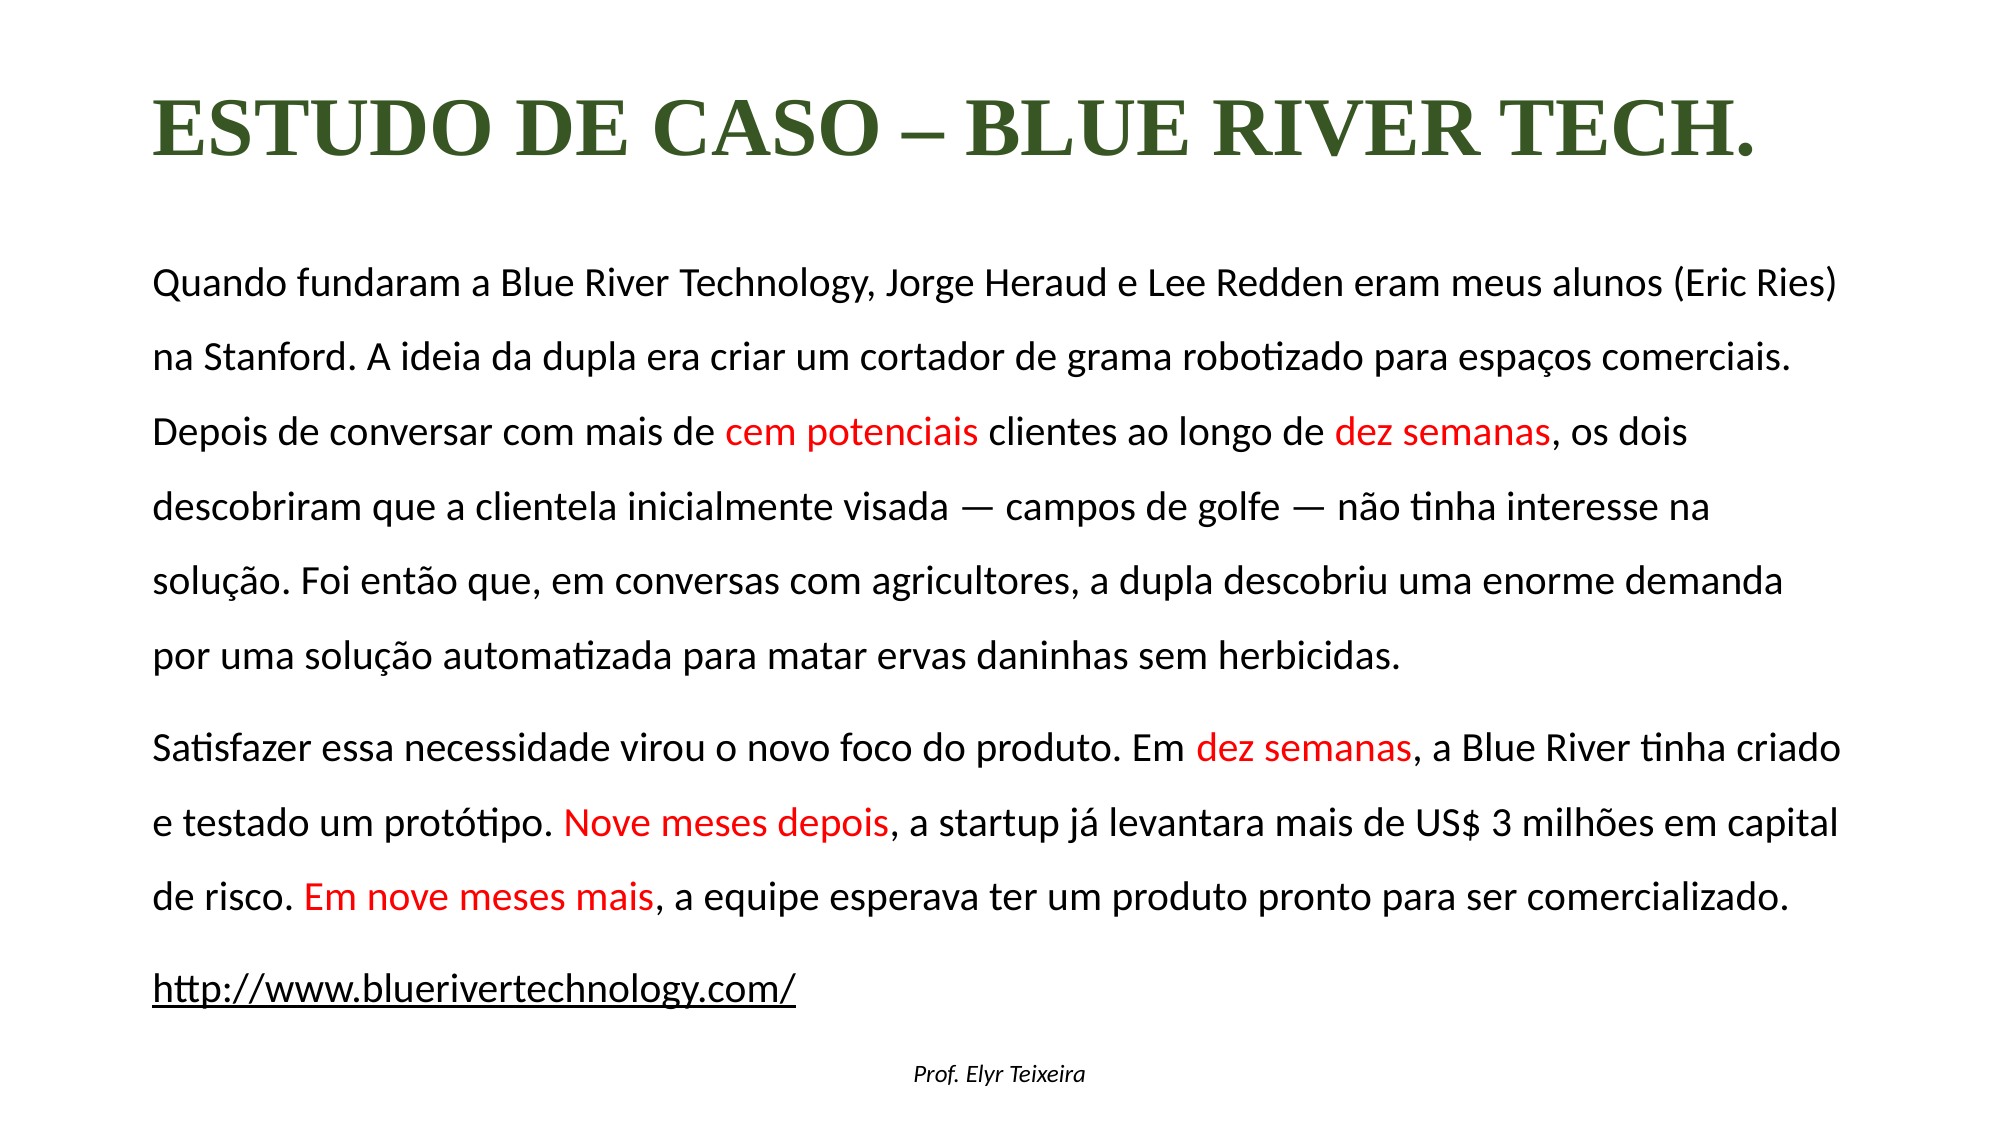

# Estudo de caso – blue river tech.
Quando fundaram a Blue River Technology, Jorge Heraud e Lee Redden eram meus alunos (Eric Ries) na Stanford. A ideia da dupla era criar um cortador de grama robotizado para espaços comerciais. Depois de conversar com mais de cem potenciais clientes ao longo de dez semanas, os dois descobriram que a clientela inicialmente visada — campos de golfe — não tinha interesse na solução. Foi então que, em conversas com agricultores, a dupla descobriu uma enorme demanda por uma solução automatizada para matar ervas daninhas sem herbicidas.
Satisfazer essa necessidade virou o novo foco do produto. Em dez semanas, a Blue River tinha criado e testado um protótipo. Nove meses depois, a startup já levantara mais de US$ 3 milhões em capital de risco. Em nove meses mais, a equipe esperava ter um produto pronto para ser comercializado.
http://www.bluerivertechnology.com/